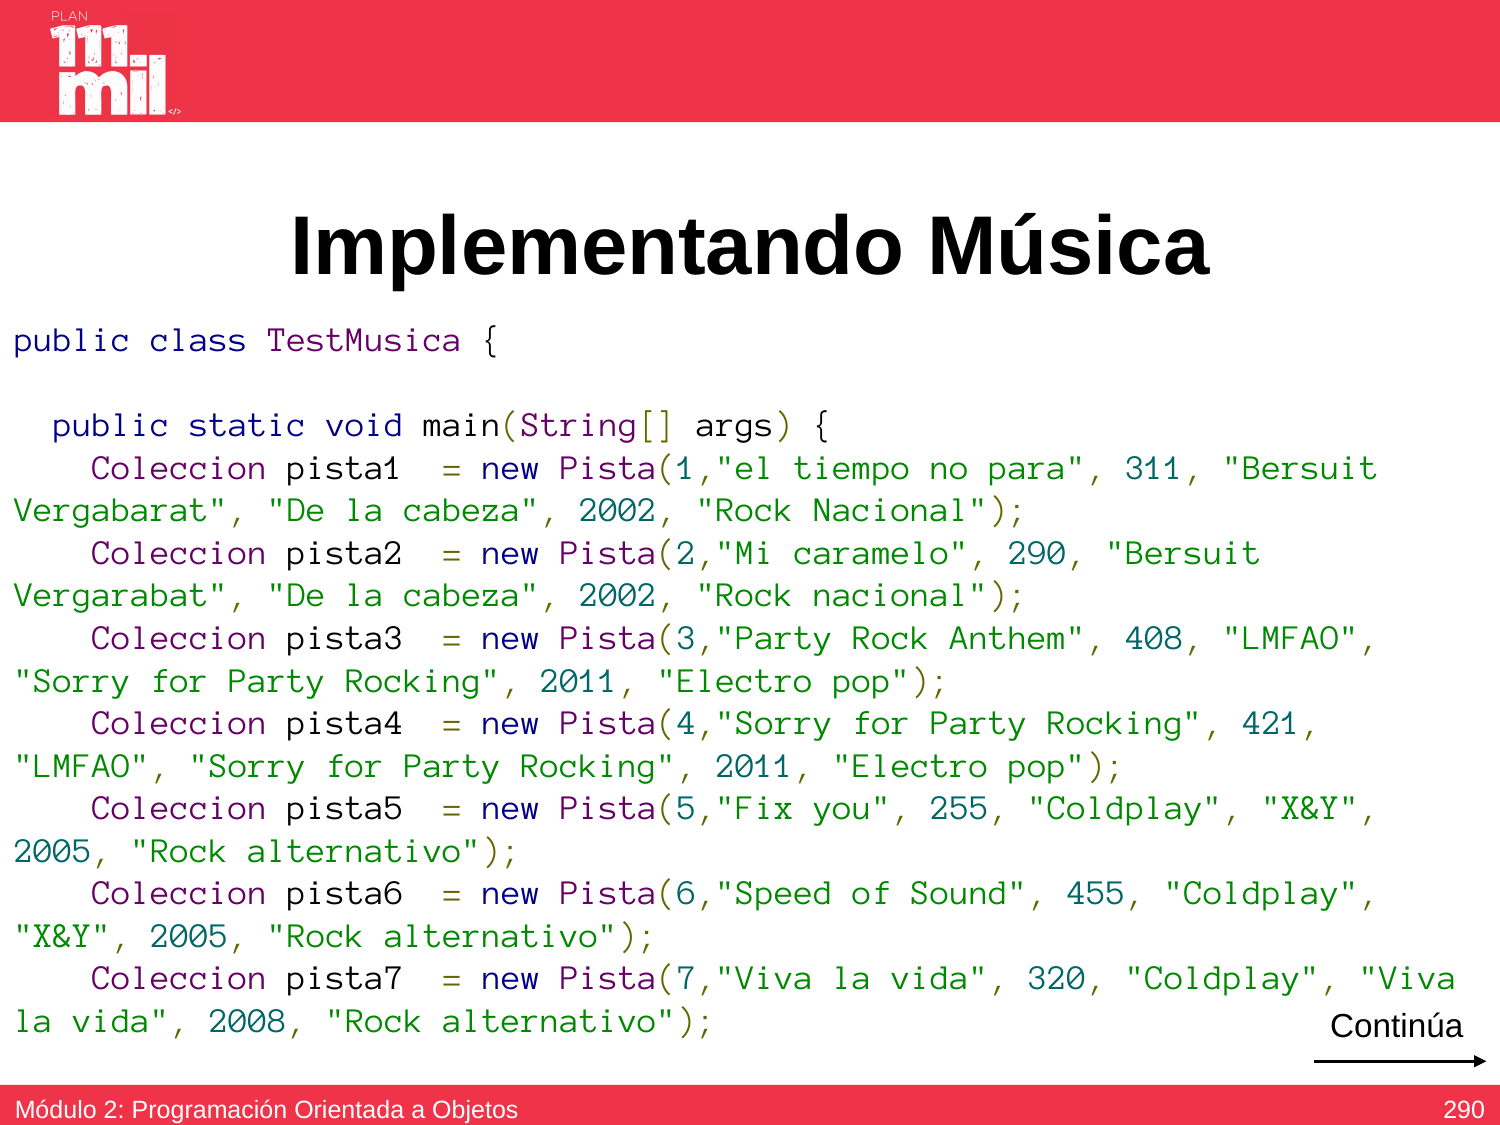

# Implementando Música
public class TestMusica {

  public static void main(String[] args) {
    Coleccion pista1  = new Pista(1,"el tiempo no para", 311, "Bersuit Vergabarat", "De la cabeza", 2002, "Rock Nacional");
    Coleccion pista2  = new Pista(2,"Mi caramelo", 290, "Bersuit Vergarabat", "De la cabeza", 2002, "Rock nacional");
    Coleccion pista3  = new Pista(3,"Party Rock Anthem", 408, "LMFAO", "Sorry for Party Rocking", 2011, "Electro pop");
    Coleccion pista4  = new Pista(4,"Sorry for Party Rocking", 421, "LMFAO", "Sorry for Party Rocking", 2011, "Electro pop");
    Coleccion pista5  = new Pista(5,"Fix you", 255, "Coldplay", "X&Y", 2005, "Rock alternativo");
    Coleccion pista6  = new Pista(6,"Speed of Sound", 455, "Coldplay", "X&Y", 2005, "Rock alternativo");
    Coleccion pista7  = new Pista(7,"Viva la vida", 320, "Coldplay", "Viva la vida", 2008, "Rock alternativo");

Continúa
290
Módulo 2: Programación Orientada a Objetos